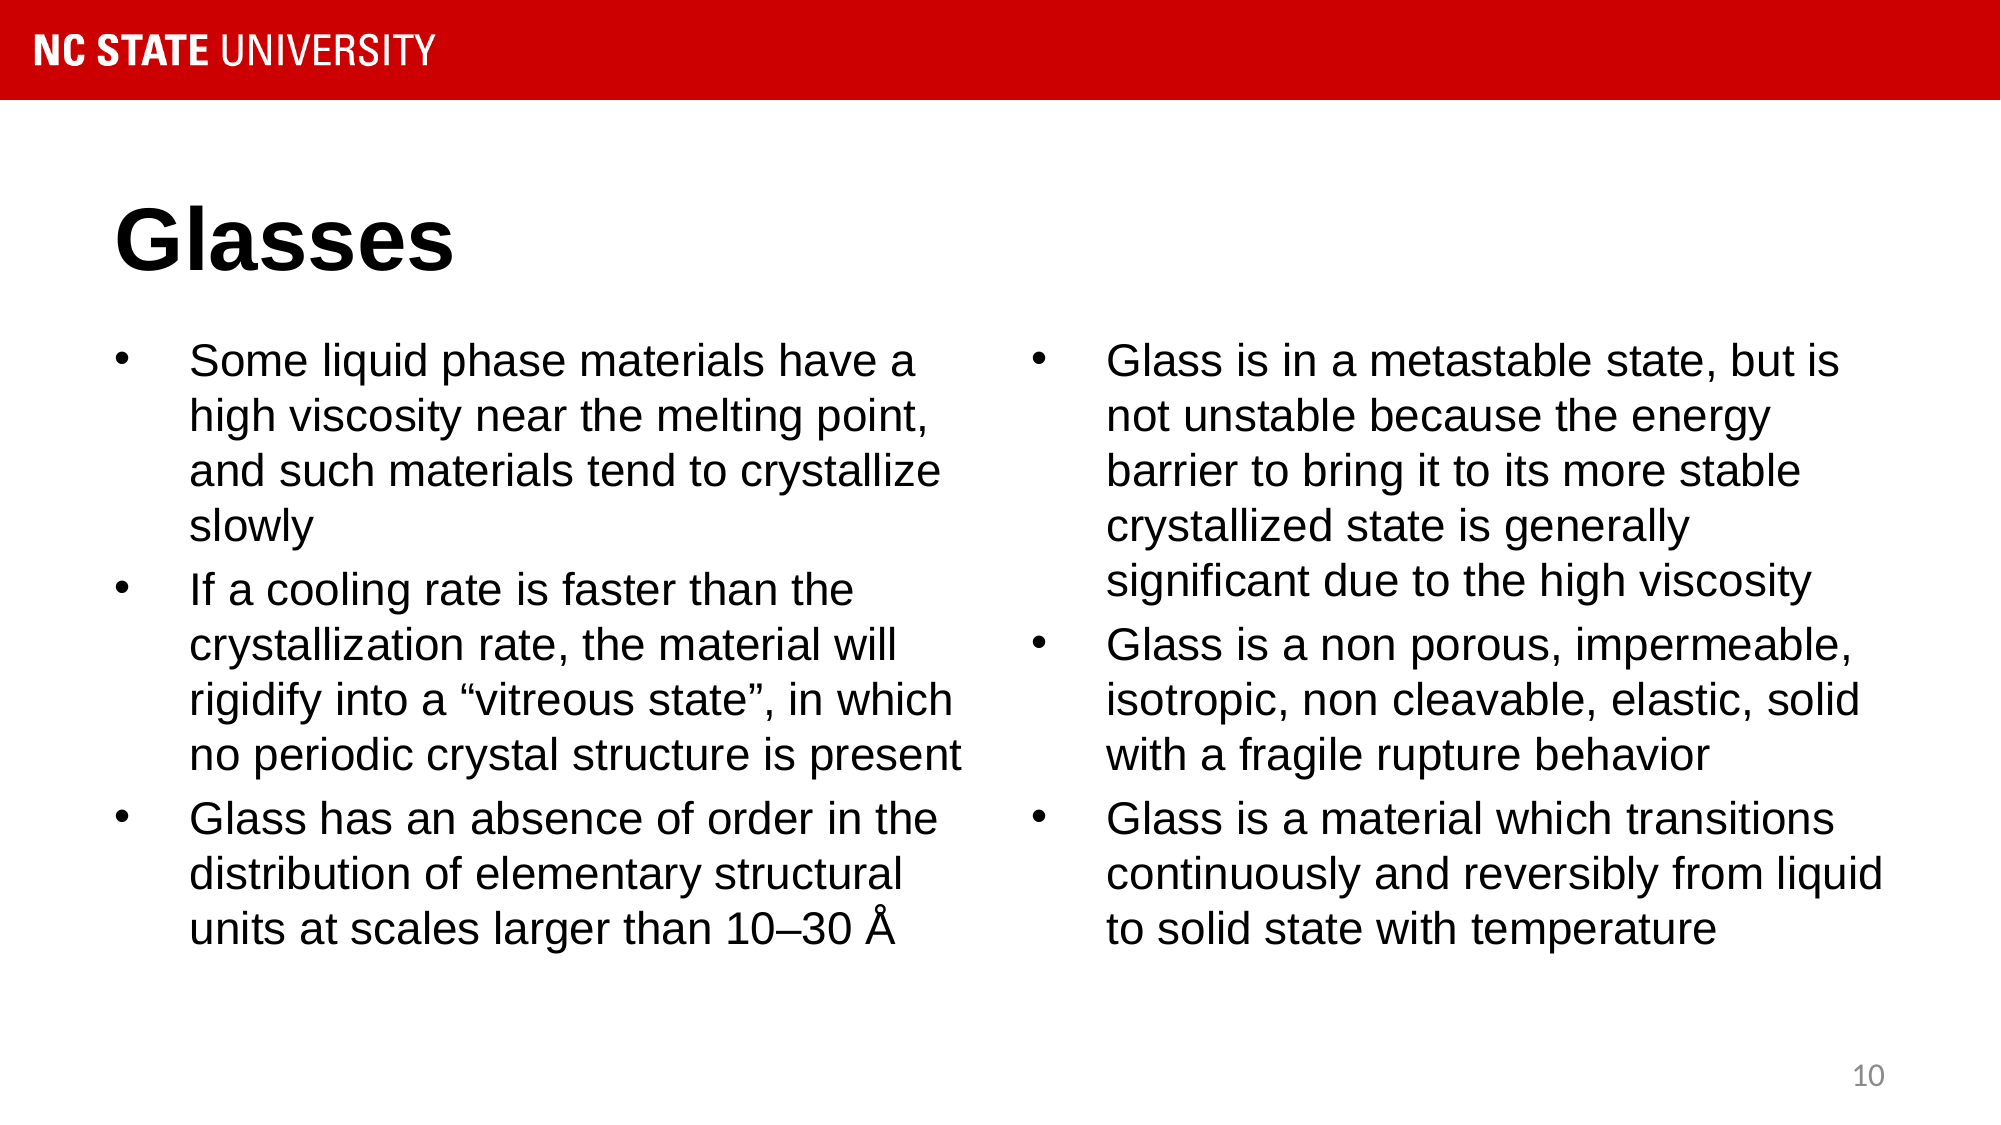

# Glasses
Some liquid phase materials have a high viscosity near the melting point, and such materials tend to crystallize slowly
If a cooling rate is faster than the crystallization rate, the material will rigidify into a “vitreous state”, in which no periodic crystal structure is present
Glass has an absence of order in the distribution of elementary structural units at scales larger than 10–30 Å

Glass is in a metastable state, but is not unstable because the energy barrier to bring it to its more stable crystallized state is generally significant due to the high viscosity
Glass is a non porous, impermeable, isotropic, non cleavable, elastic, solid with a fragile rupture behavior
Glass is a material which transitions continuously and reversibly from liquid to solid state with temperature

10